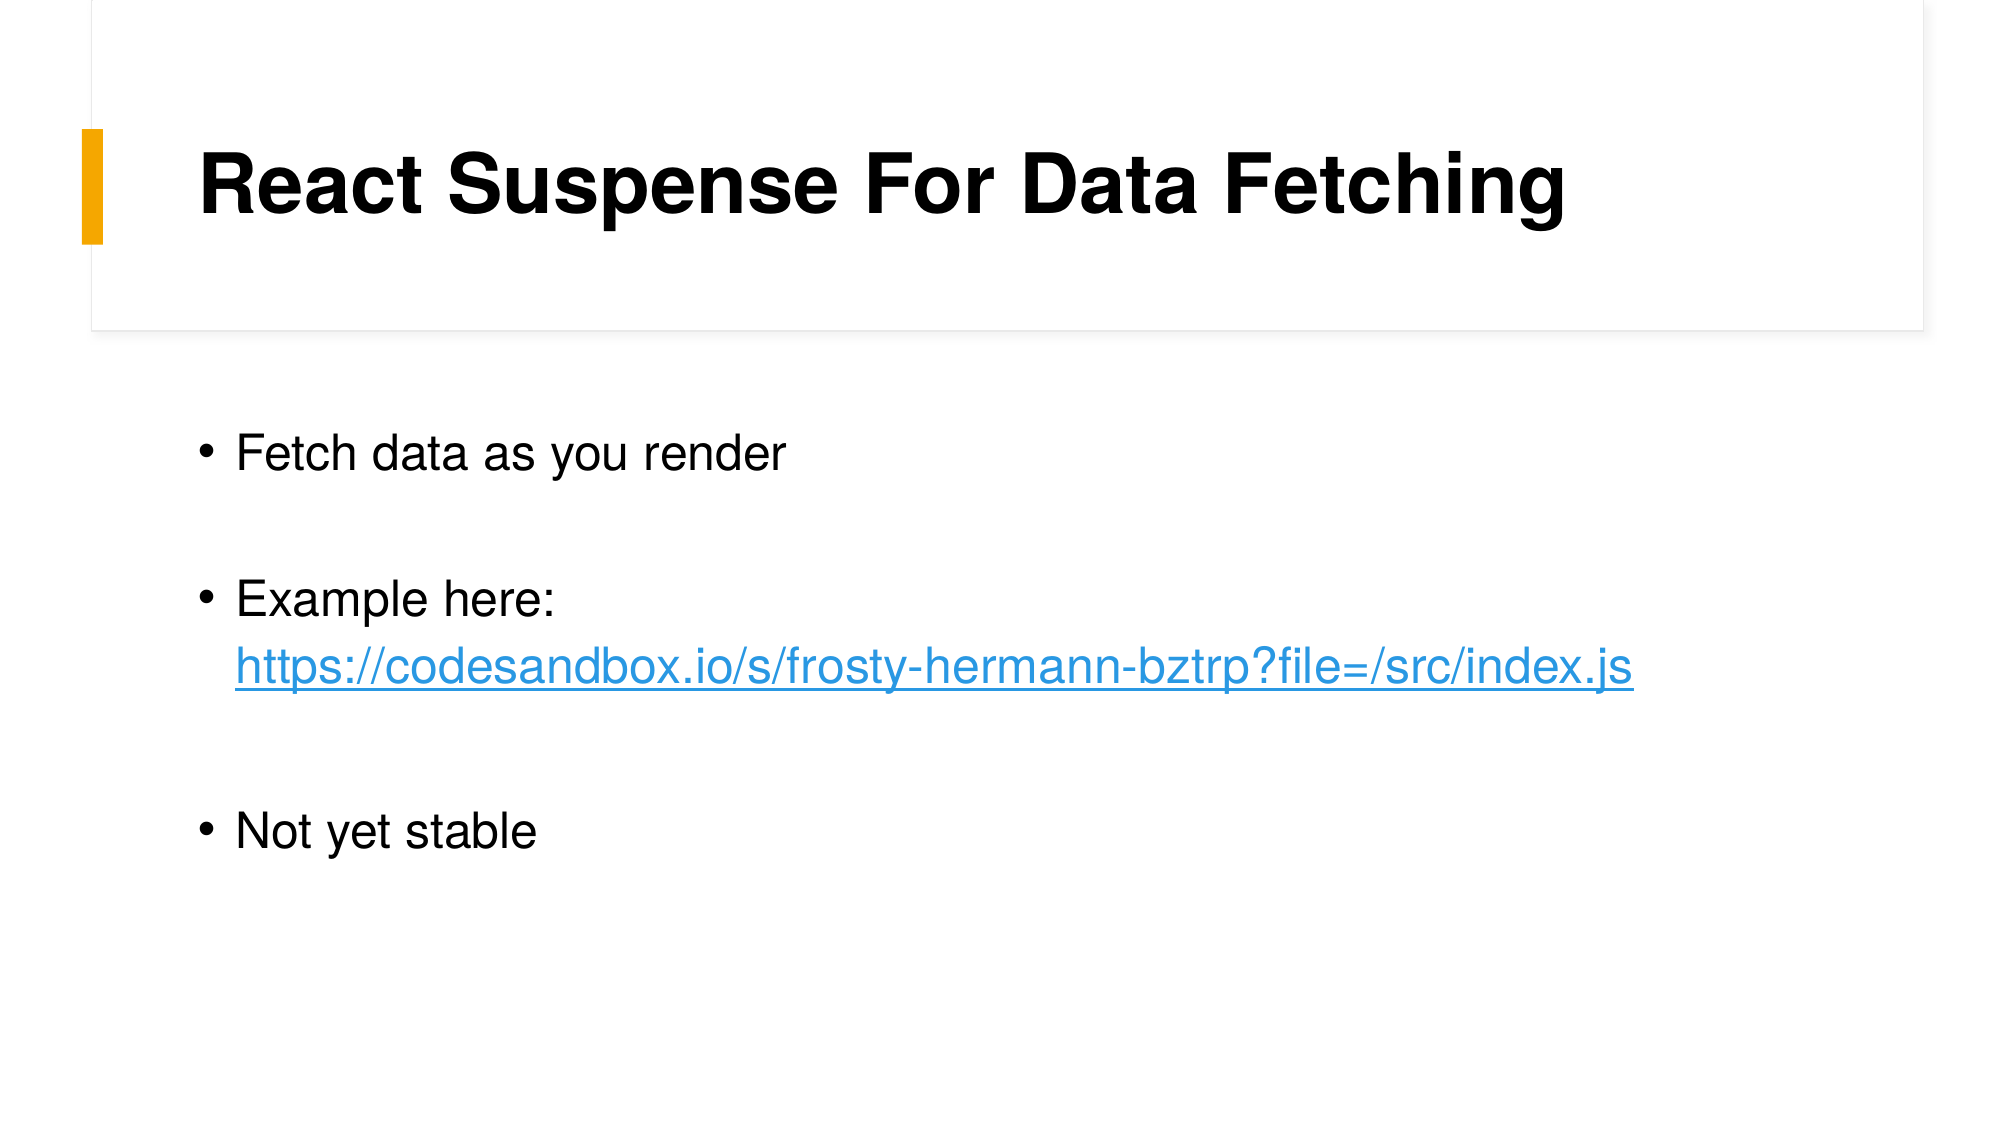

# React Suspense For Data Fetching
Fetch data as you render
Example here:
https://codesandbox.io/s/frosty-hermann-bztrp?file=/src/index.js
Not yet stable